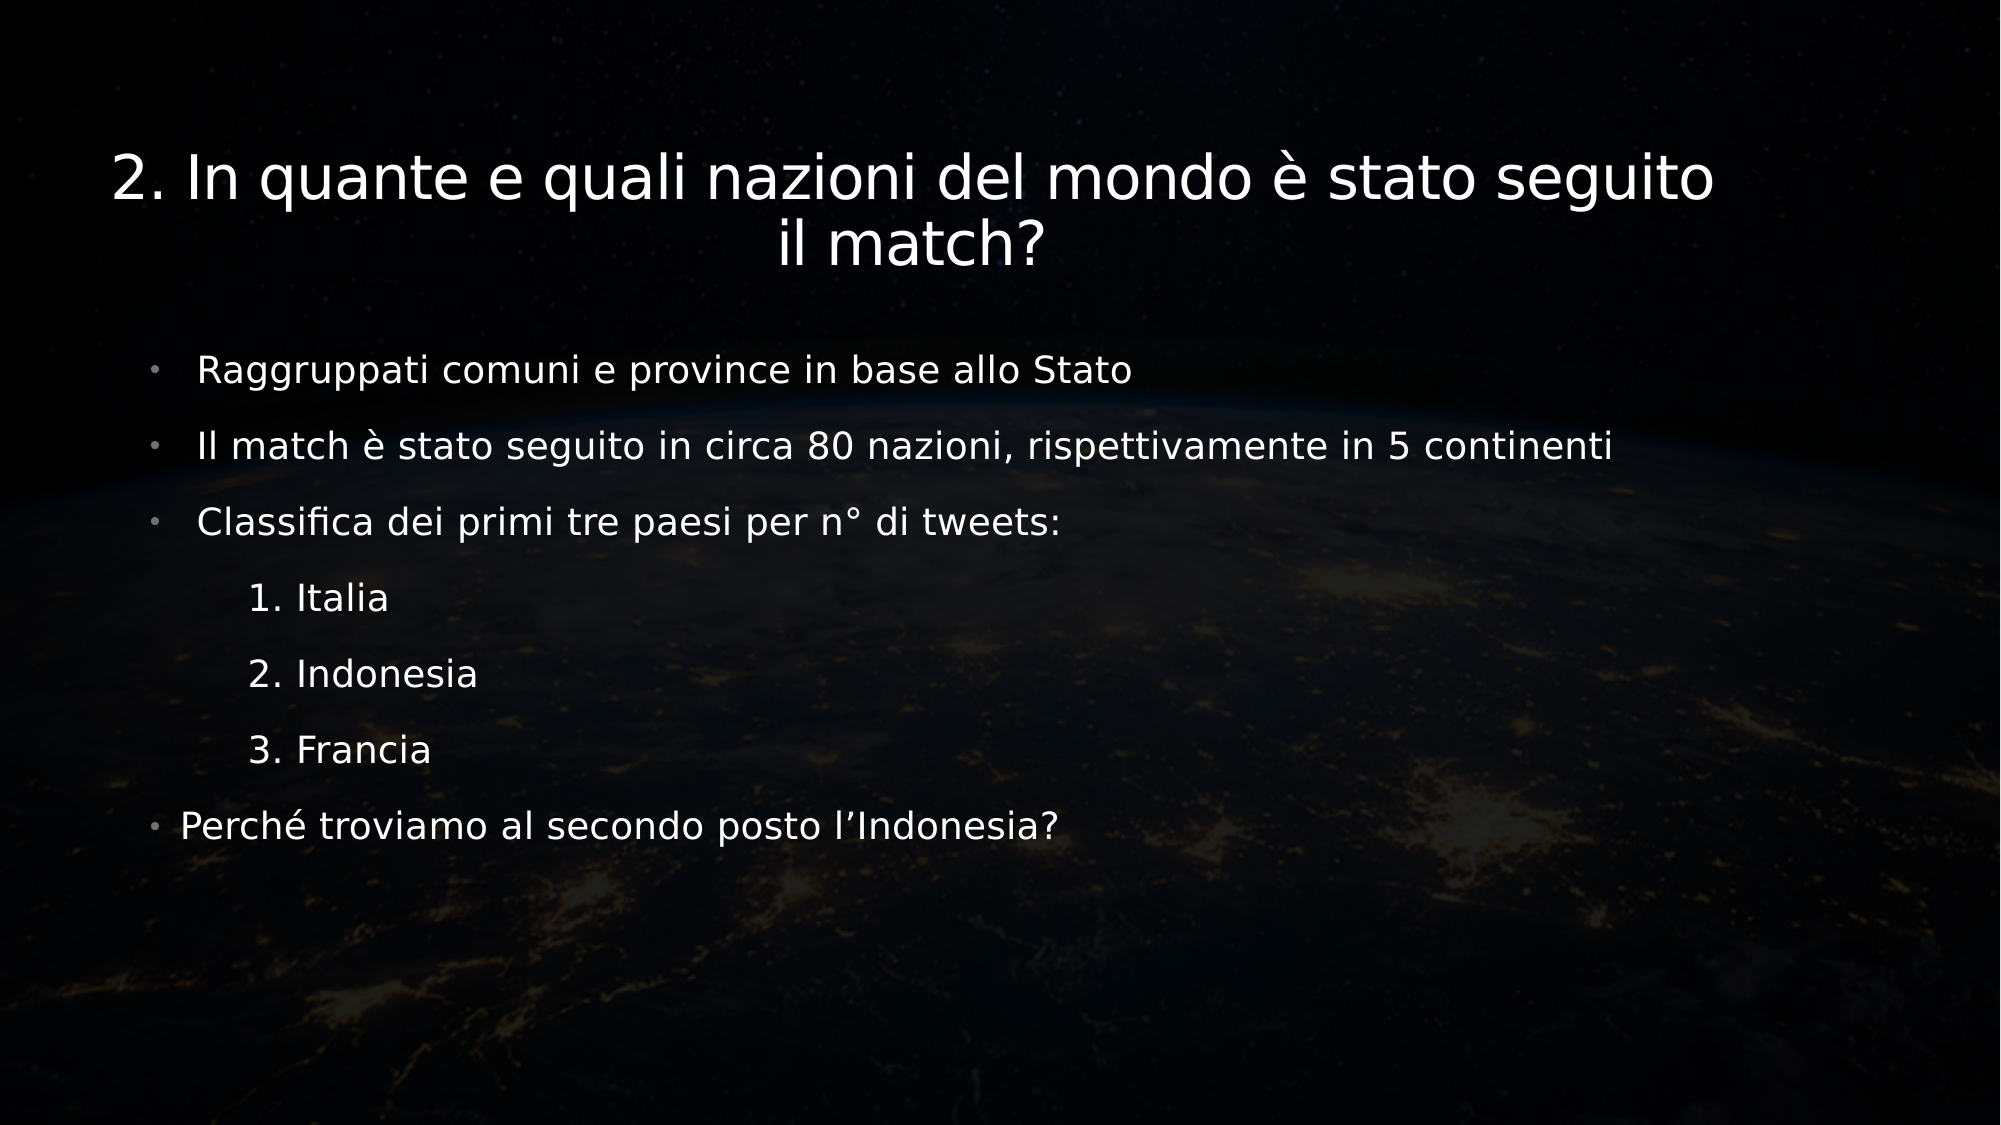

# 2. In quante e quali nazioni del mondo è stato seguito il match?
Raggruppati comuni e province in base allo Stato
Il match è stato seguito in circa 80 nazioni, rispettivamente in 5 continenti
Classifica dei primi tre paesi per n° di tweets:
        1. Italia
        2. Indonesia
        3. Francia
Perché troviamo al secondo posto l’Indonesia?